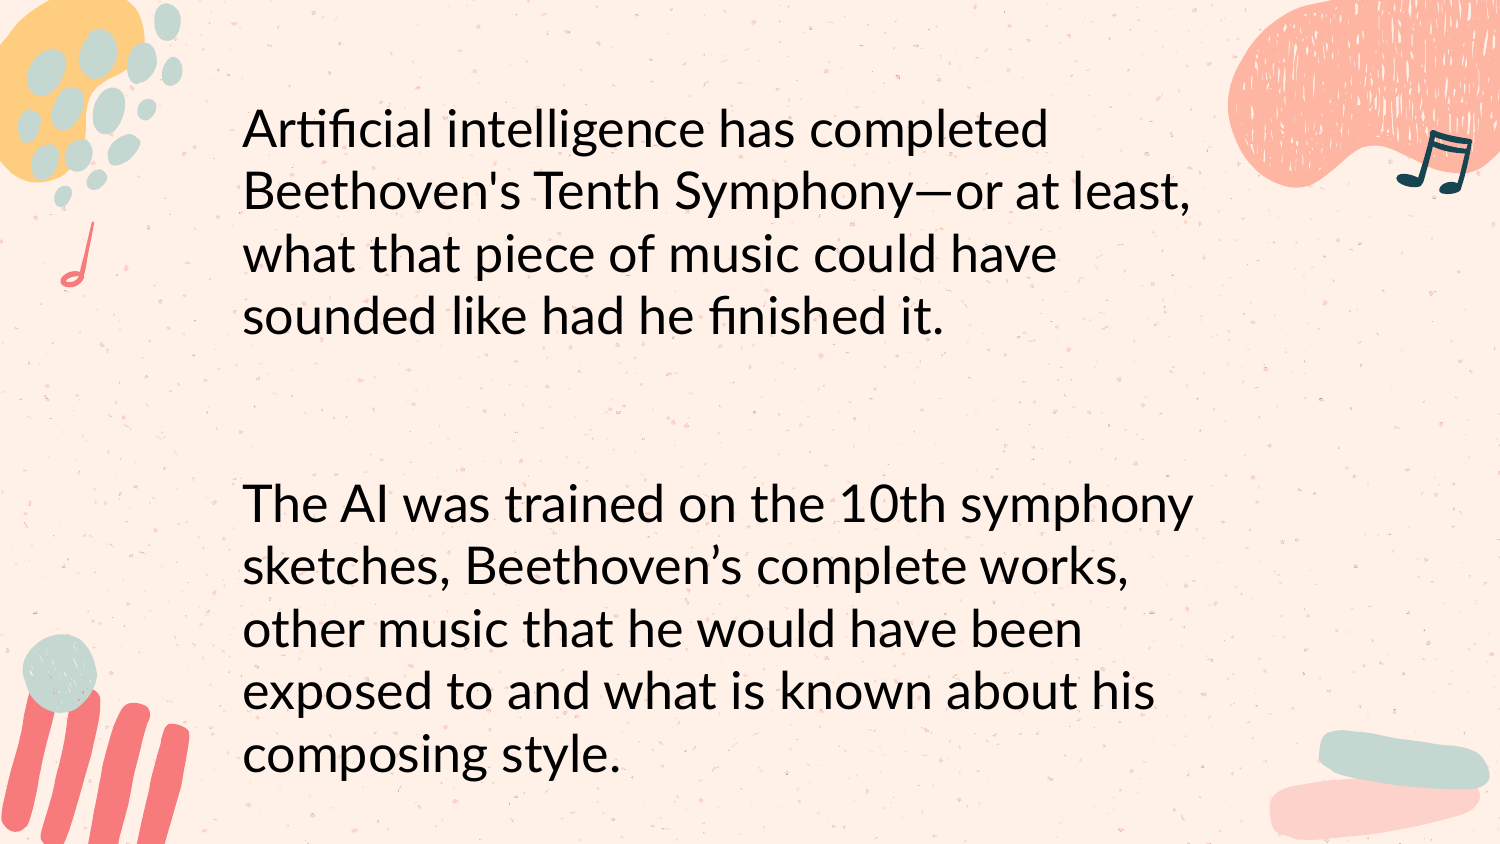

Artificial intelligence has completed Beethoven's Tenth Symphony—or at least, what that piece of music could have sounded like had he finished it.

The AI was trained on the 10th symphony sketches, Beethoven’s complete works, other music that he would have been exposed to and what is known about his composing style.